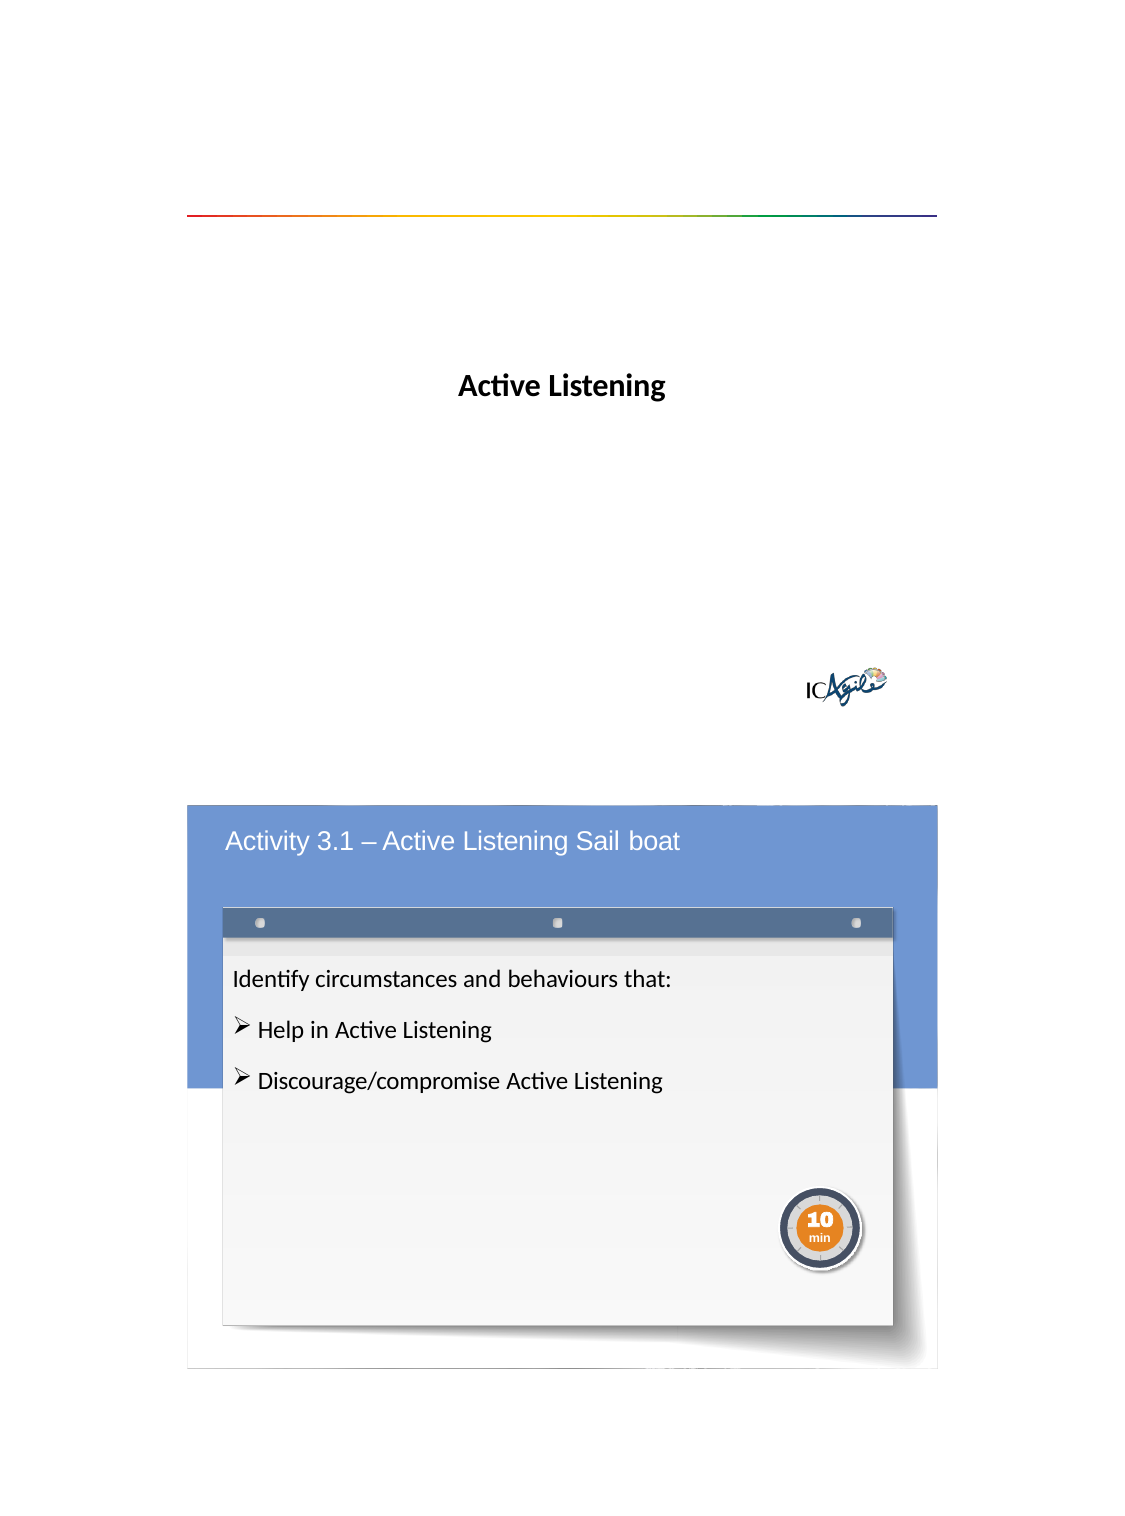

Active Listening

Activity 3.1 – Active Listening Sail boat

Identify circumstances and behaviours that:
Help in Active Listening
Discourage/compromise Active Listening

10
min